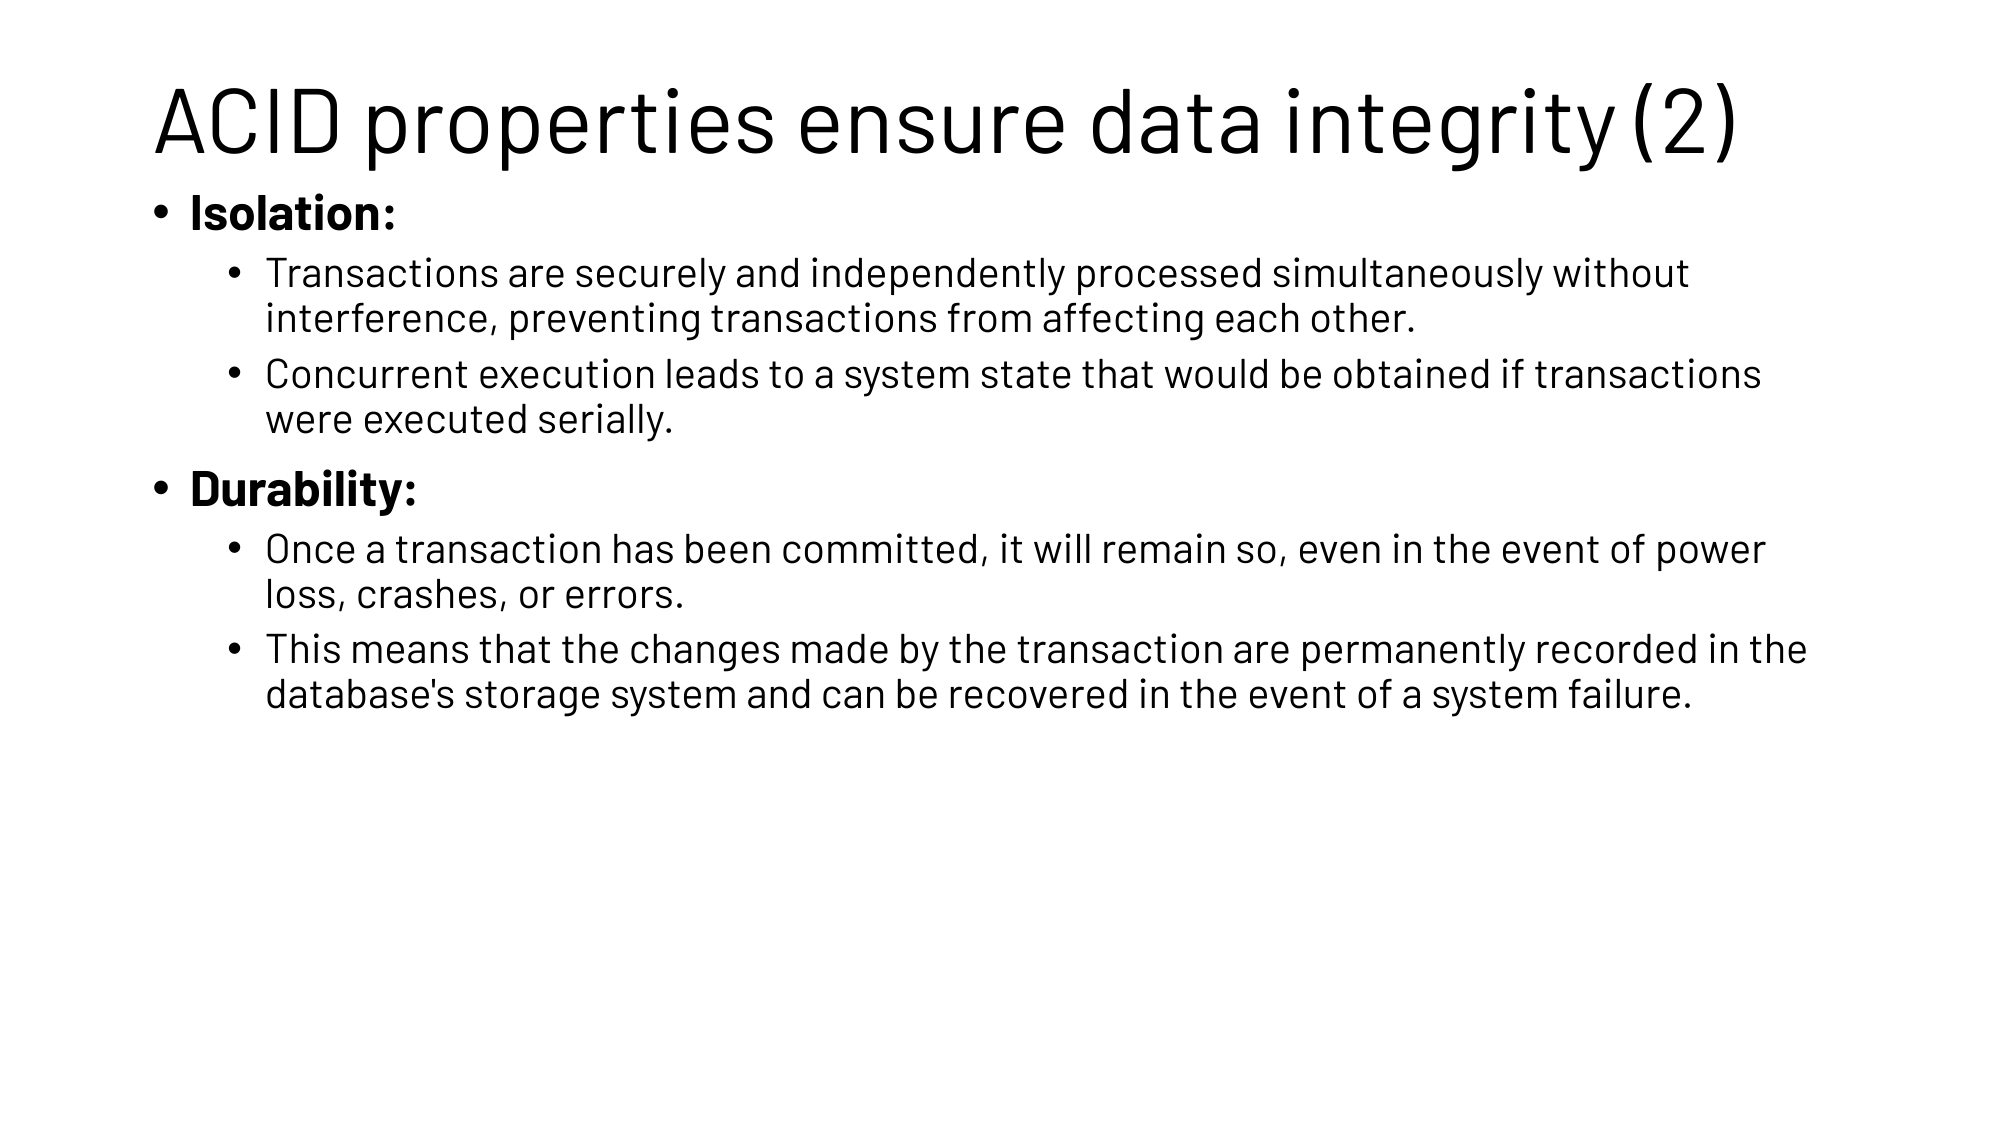

# ACID properties ensure data integrity (2)
Isolation:
Transactions are securely and independently processed simultaneously without interference, preventing transactions from affecting each other.
Concurrent execution leads to a system state that would be obtained if transactions were executed serially.
Durability:
Once a transaction has been committed, it will remain so, even in the event of power loss, crashes, or errors.
This means that the changes made by the transaction are permanently recorded in the database's storage system and can be recovered in the event of a system failure.